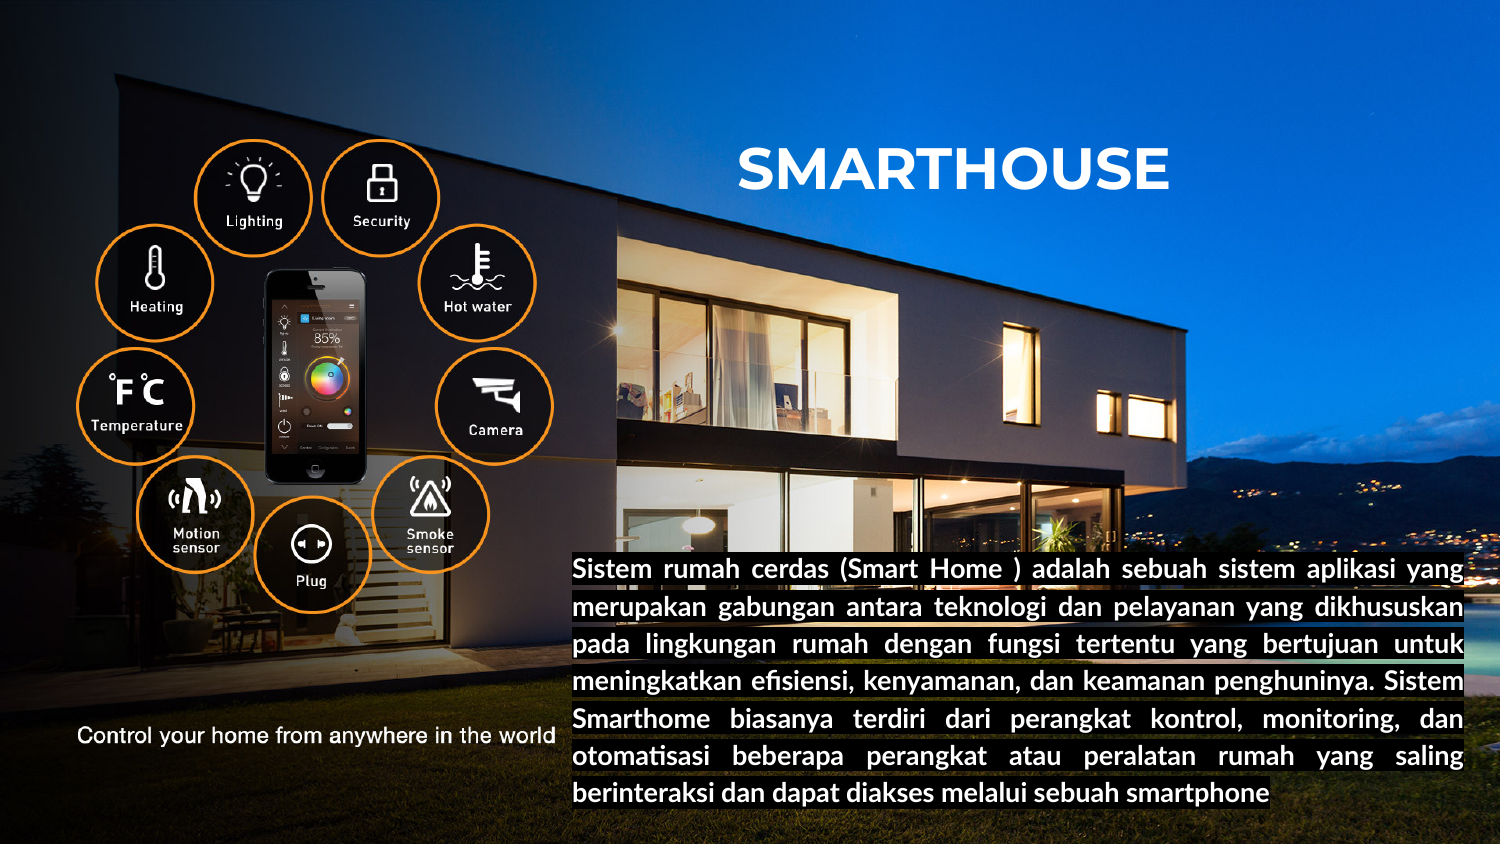

SMARTHOUSE
Sistem rumah cerdas (Smart Home ) adalah sebuah sistem aplikasi yang merupakan gabungan antara teknologi dan pelayanan yang dikhususkan pada lingkungan rumah dengan fungsi tertentu yang bertujuan untuk meningkatkan efisiensi, kenyamanan, dan keamanan penghuninya. Sistem Smarthome biasanya terdiri dari perangkat kontrol, monitoring, dan otomatisasi beberapa perangkat atau peralatan rumah yang saling berinteraksi dan dapat diakses melalui sebuah smartphone